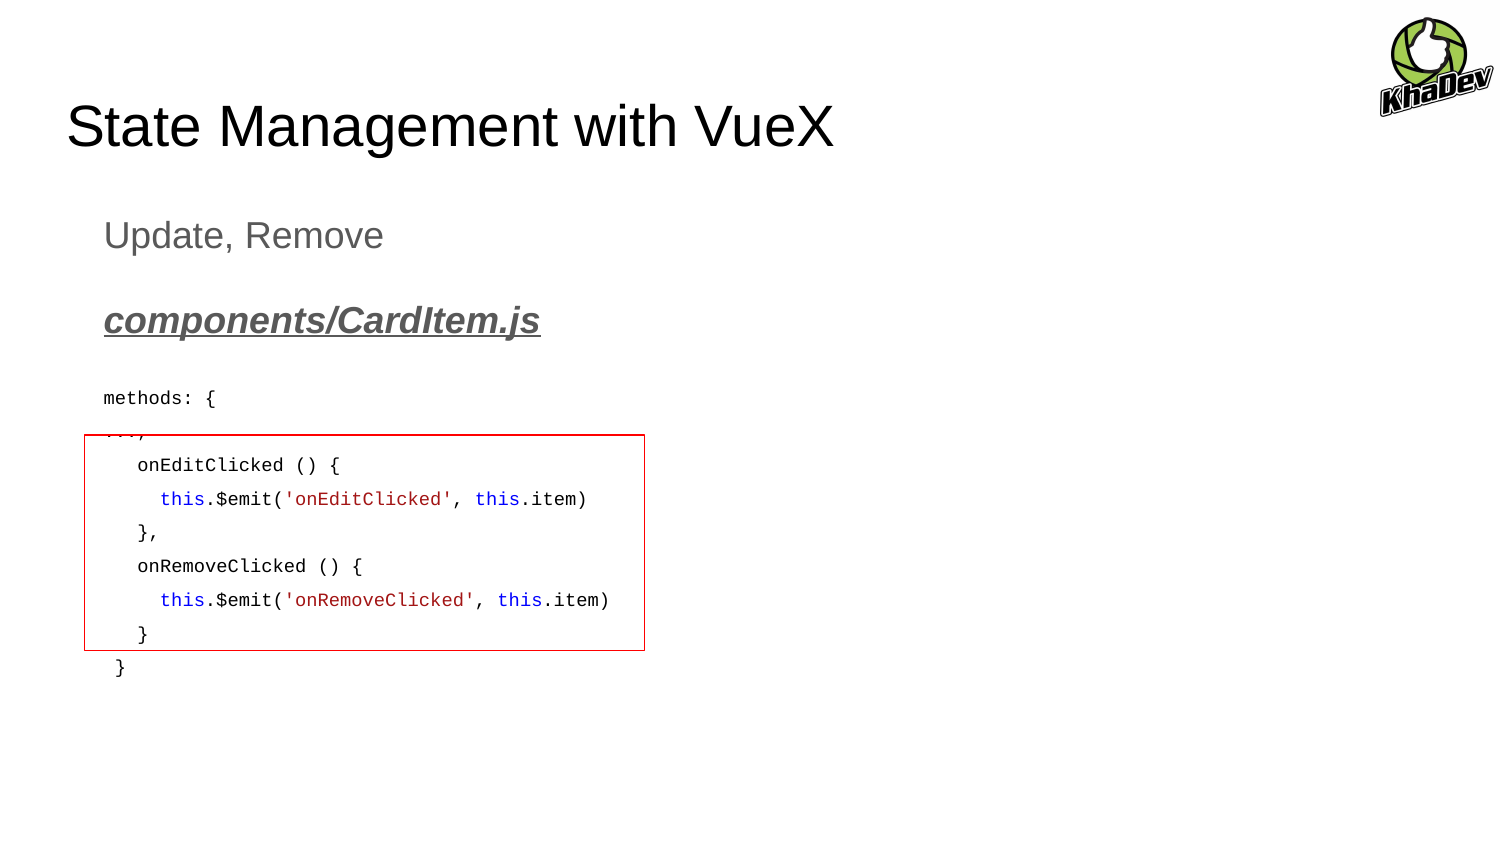

# State Management with VueX
Update, Remove
components/CardItem.js
methods: {
...,
   onEditClicked () {
     this.$emit('onEditClicked', this.item)
   },
   onRemoveClicked () {
     this.$emit('onRemoveClicked', this.item)
   }
 }